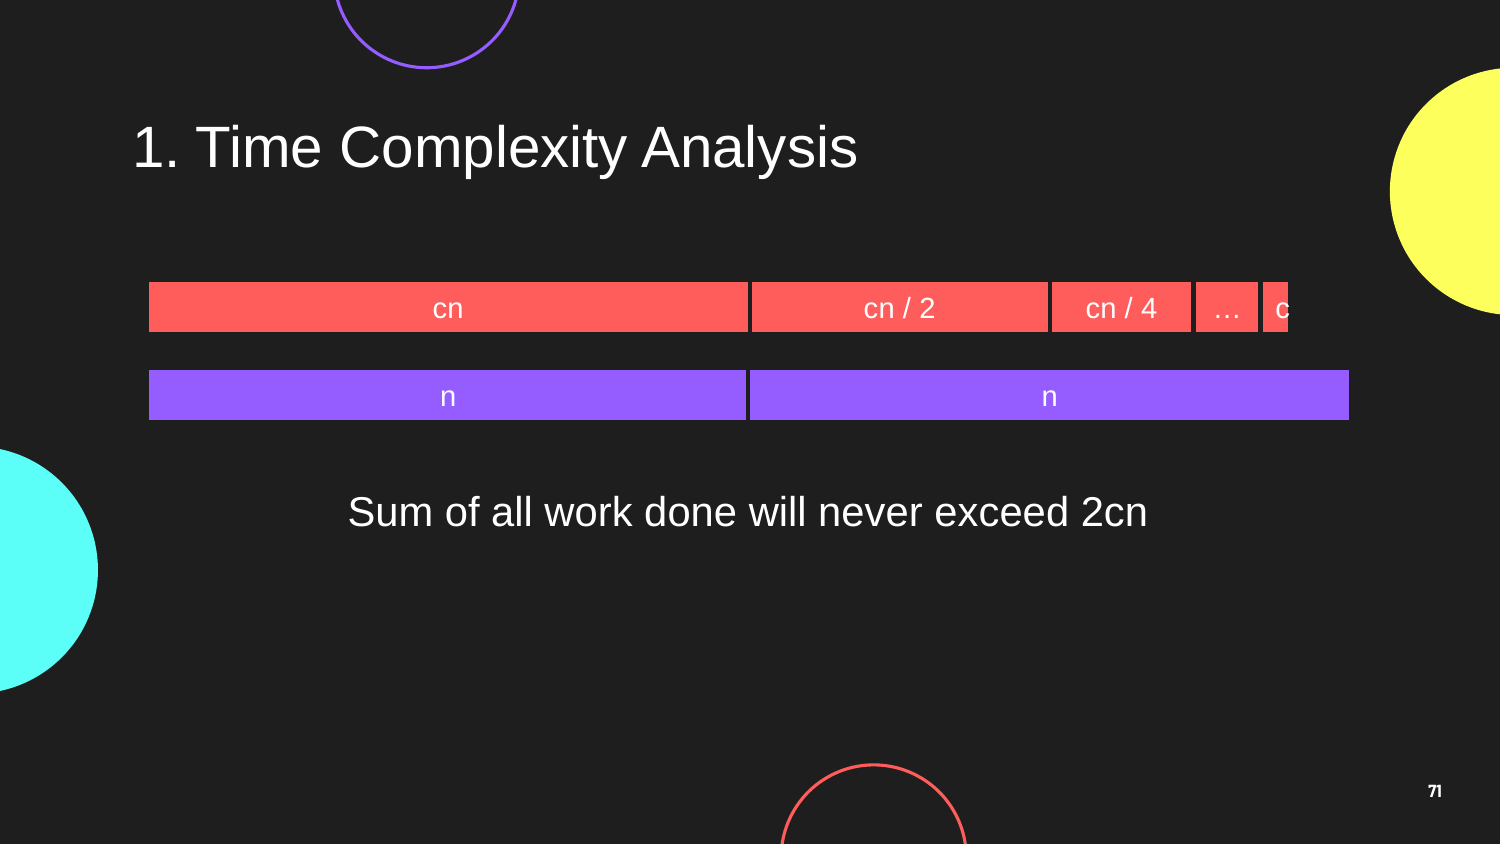

# 1. Time Complexity Analysis
cn
cn / 2
cn / 4
…
c
n
n
Sum of all work done will never exceed 2cn
71